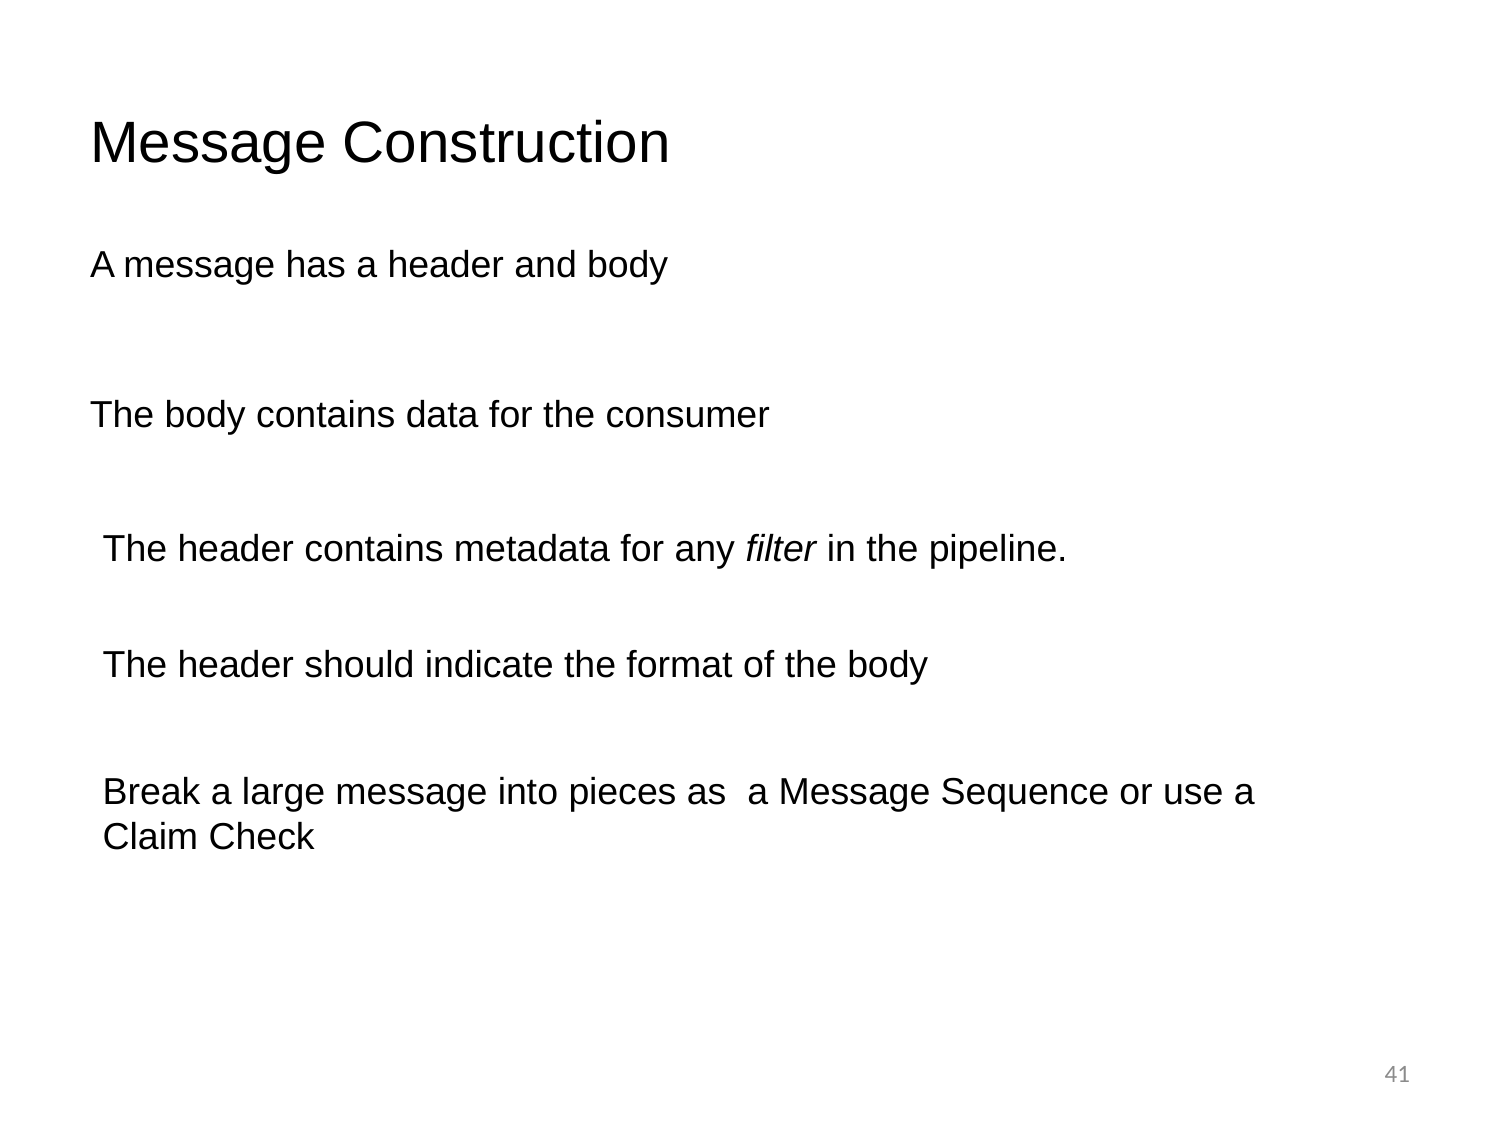

# Message Construction
A message has a header and body
The body contains data for the consumer
The header contains metadata for any filter in the pipeline.
The header should indicate the format of the body
Break a large message into pieces as  a Message Sequence or use a Claim Check
41